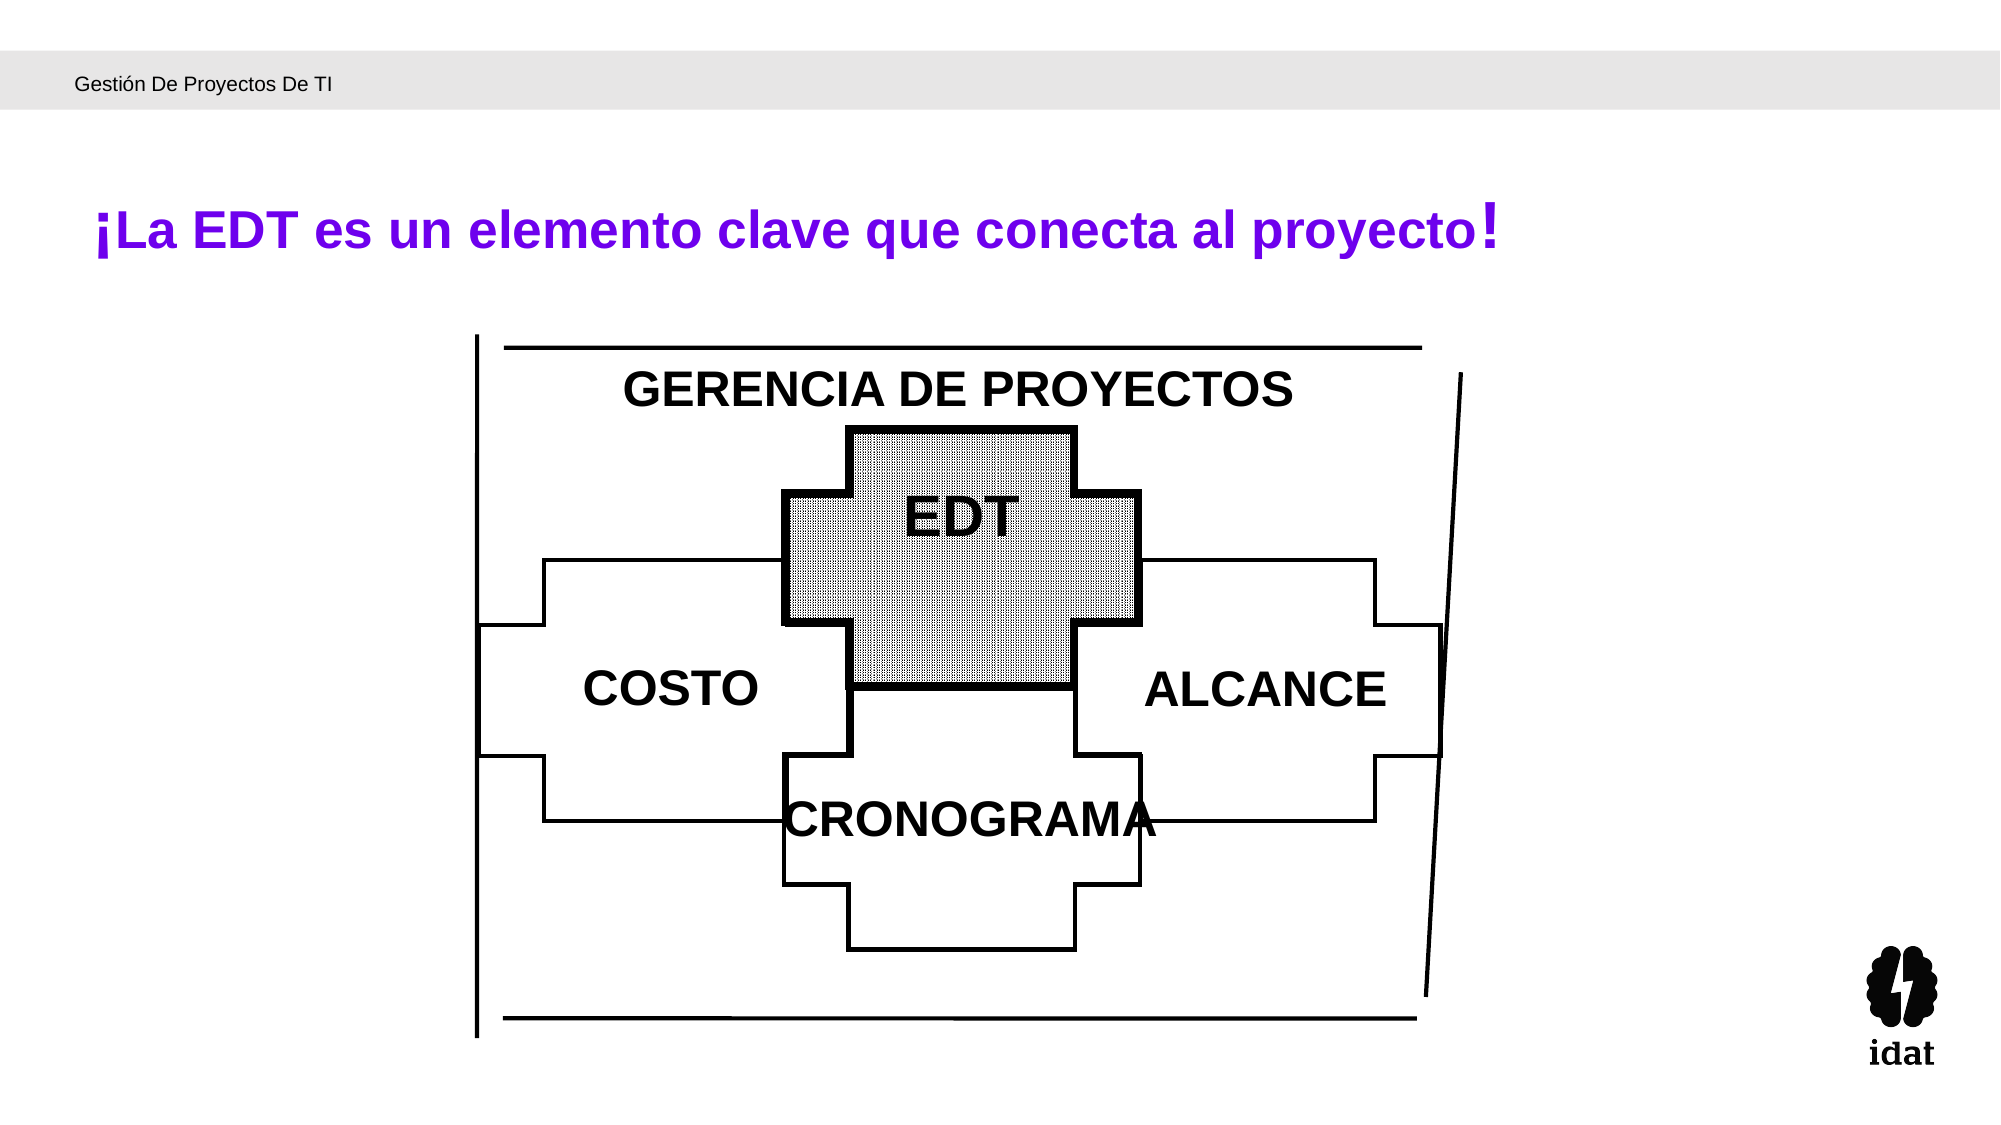

Gestión De Proyectos De TI

 ¡La EDT es un elemento clave que conecta al proyecto!

GERENCIA DE PROYECTOS

EDT

COSTO
ALCANCE

CRONOGRAMA